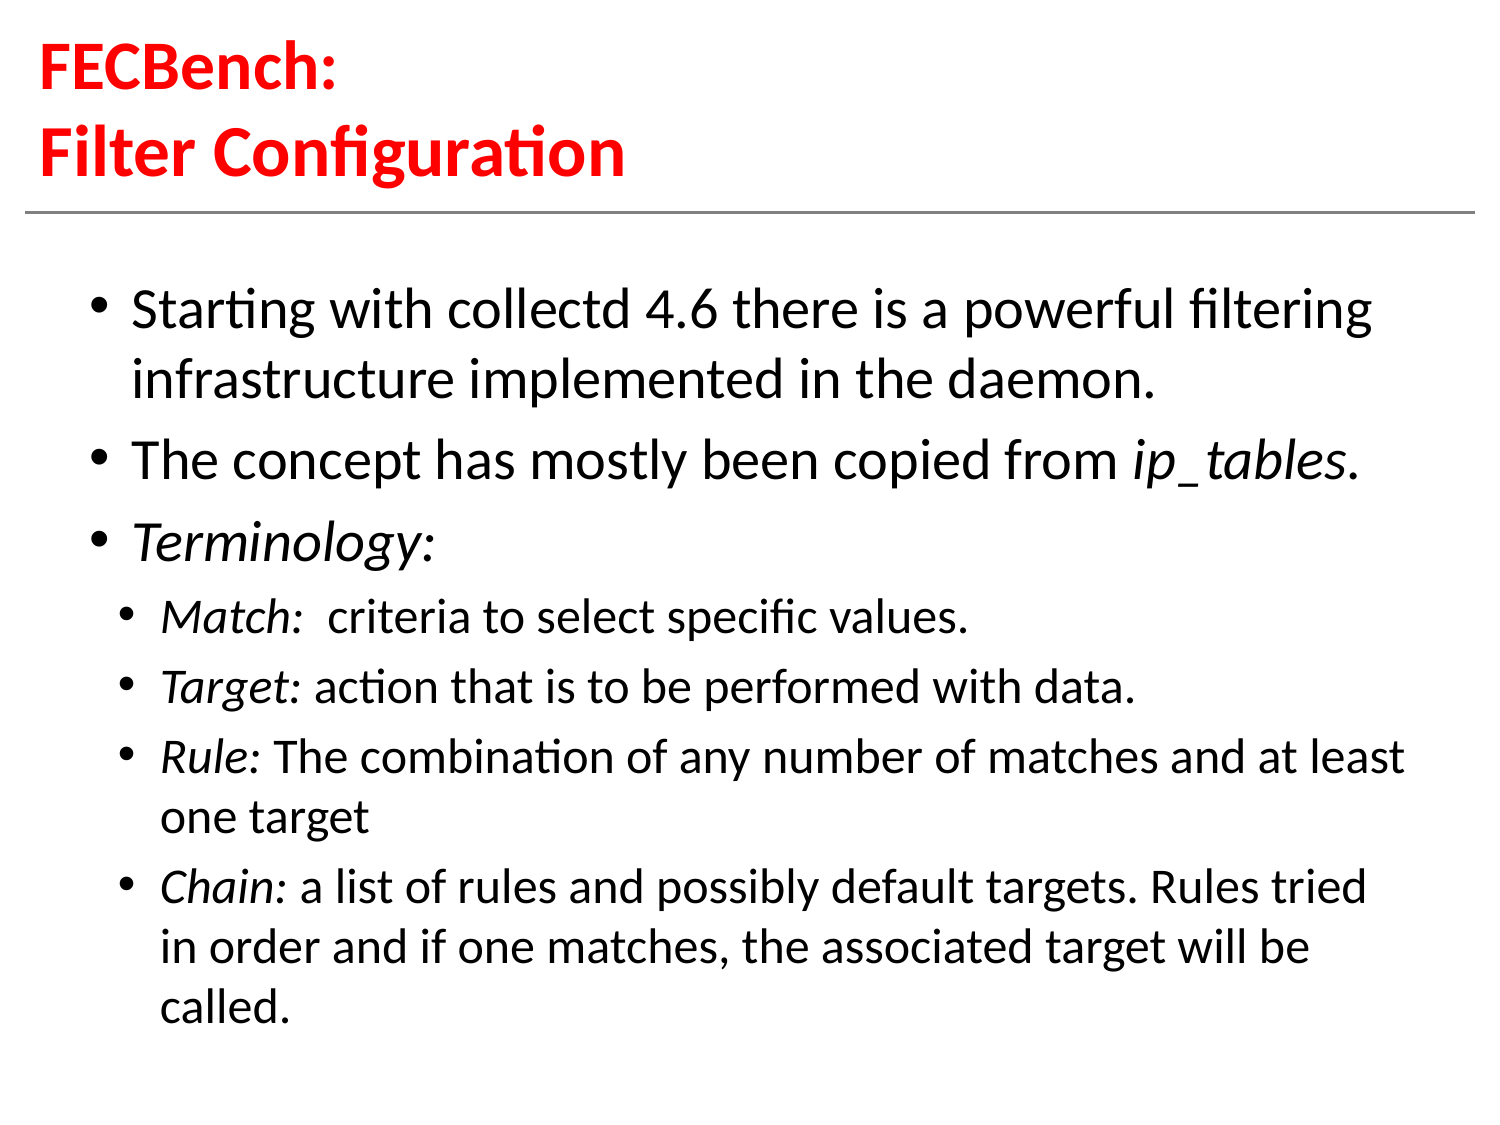

# FECBench: Filter Configuration
Starting with collectd 4.6 there is a powerful filtering infrastructure implemented in the daemon.
The concept has mostly been copied from ip_tables.
Terminology:
Match:  criteria to select specific values.
Target: action that is to be performed with data.
Rule: The combination of any number of matches and at least one target
Chain: a list of rules and possibly default targets. Rules tried in order and if one matches, the associated target will be called.